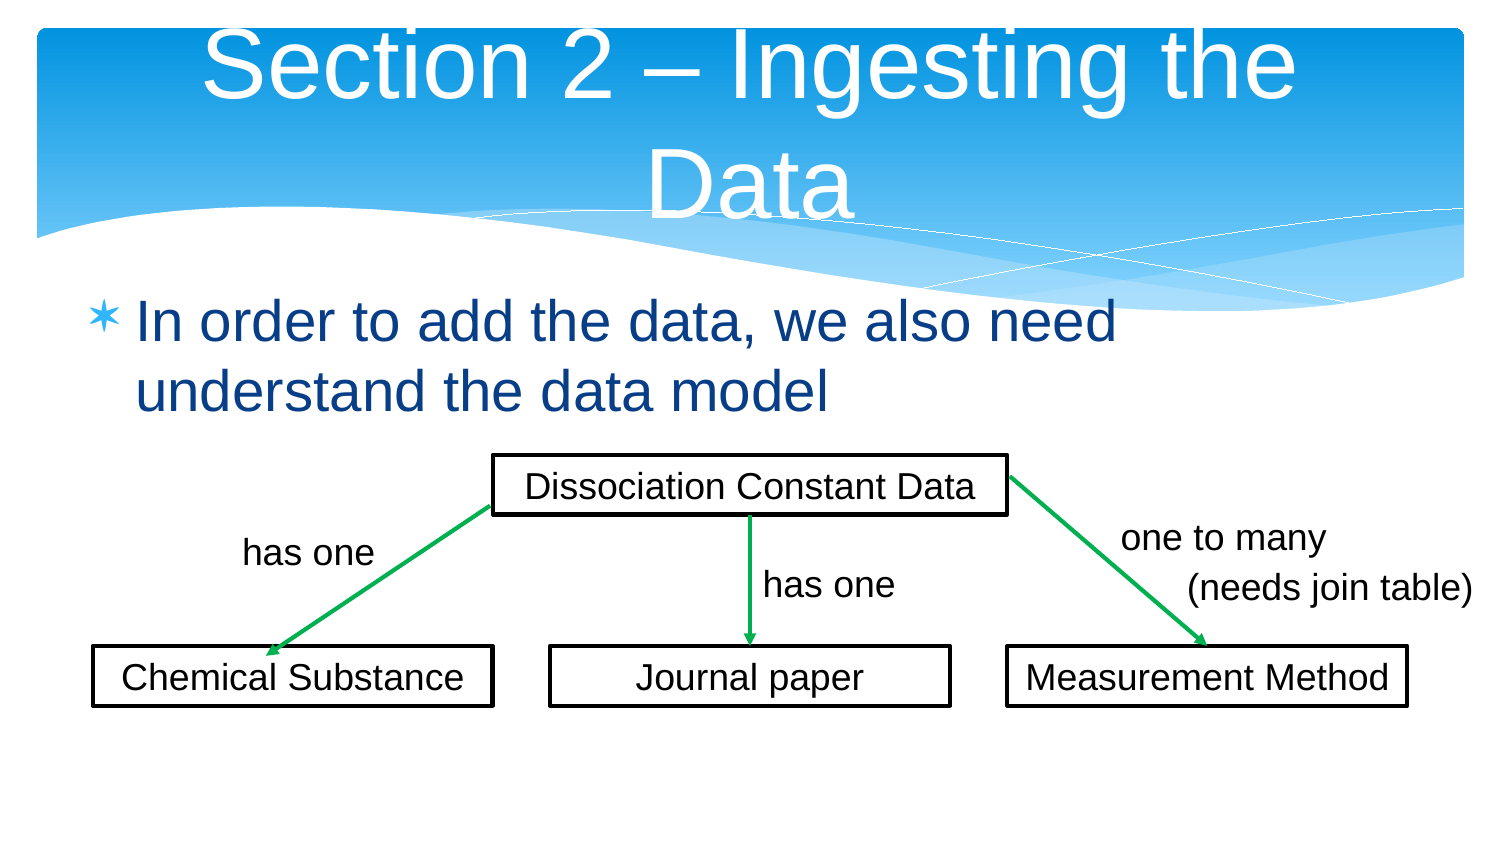

# Section 2 – Ingesting the Data
In order to add the data, we also need understand the data model

Dissociation Constant Data
one to many
has one
has one
(needs join table)
Chemical Substance
Journal paper
Measurement Method